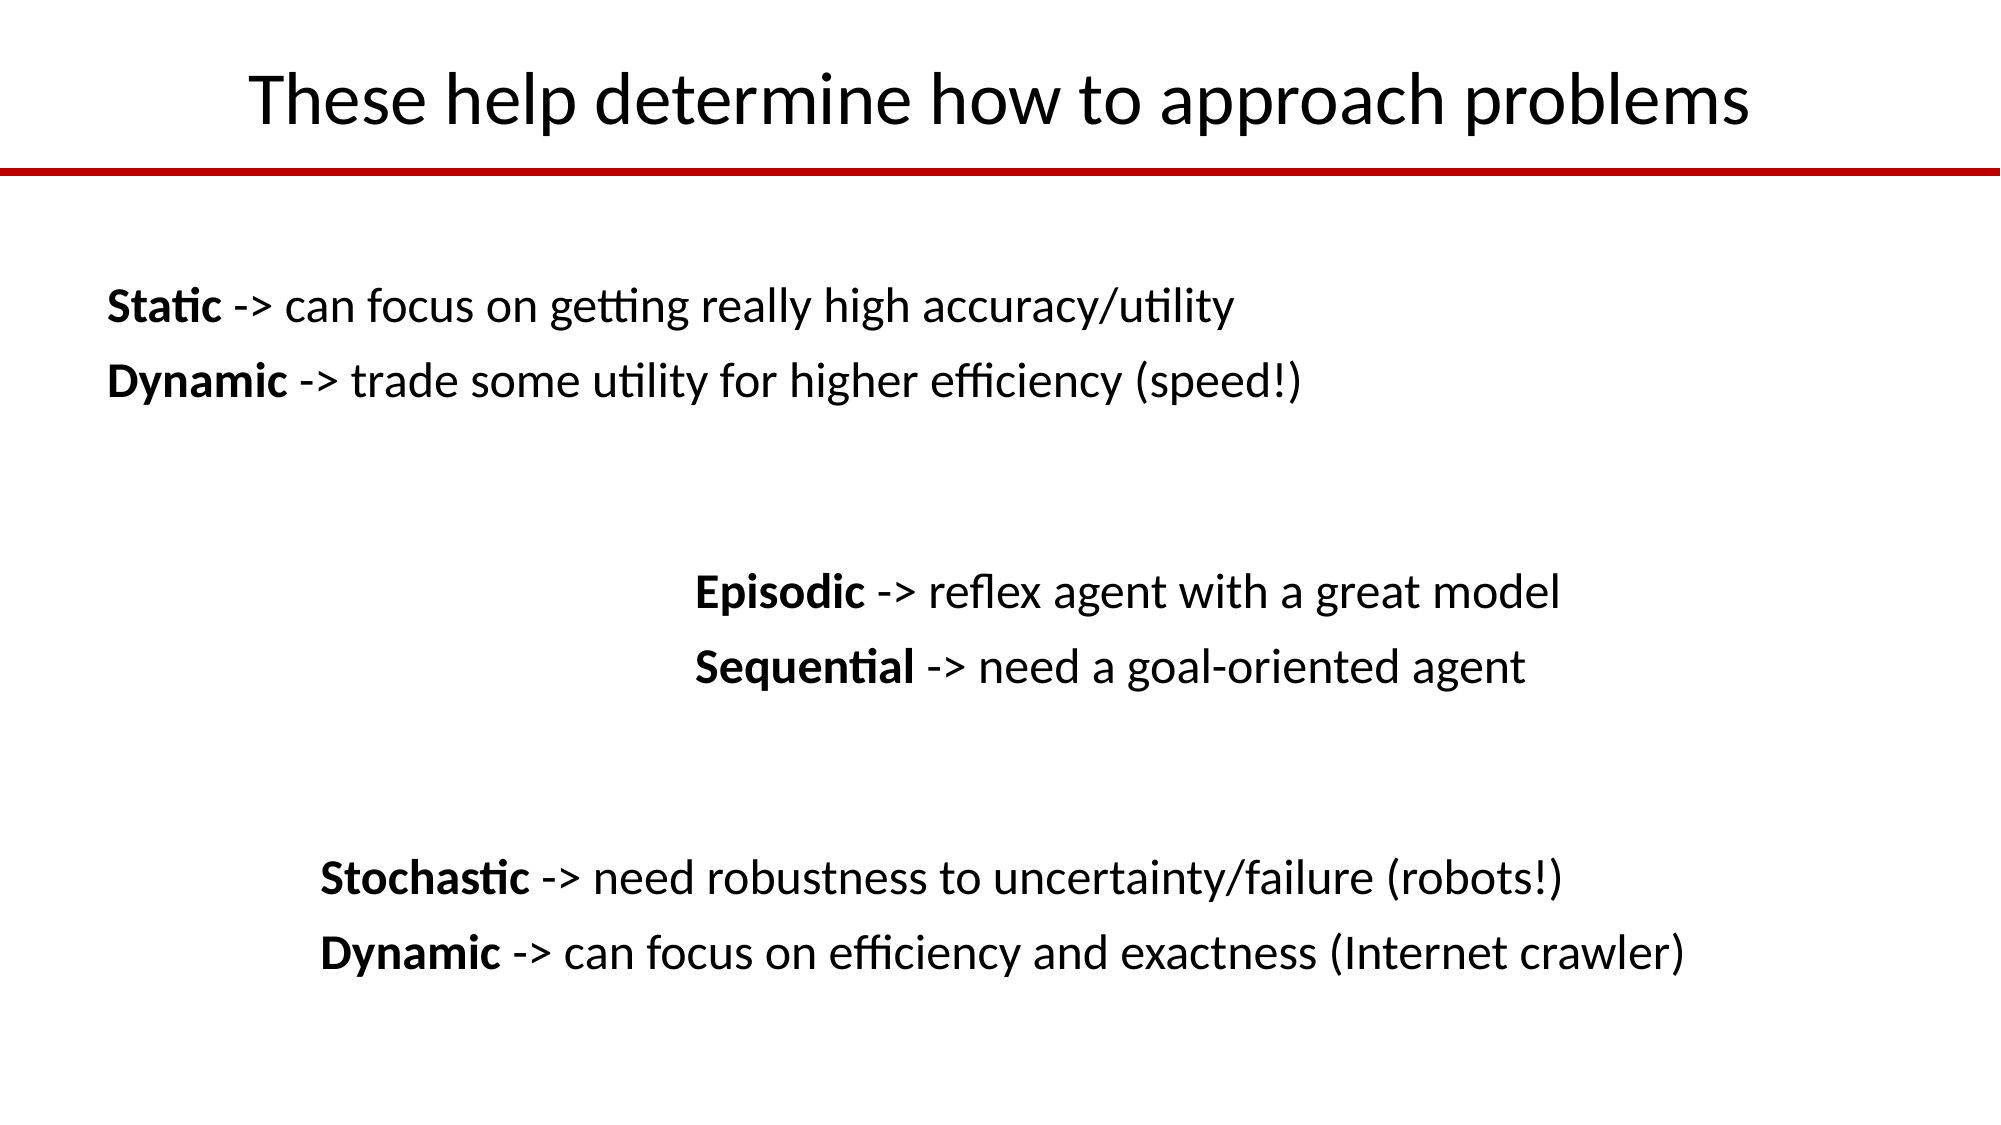

# These help determine how to approach problems
Static -> can focus on getting really high accuracy/utility
Dynamic -> trade some utility for higher efficiency (speed!)
Episodic -> reflex agent with a great model
Sequential -> need a goal-oriented agent
Stochastic -> need robustness to uncertainty/failure (robots!)
Dynamic -> can focus on efficiency and exactness (Internet crawler)